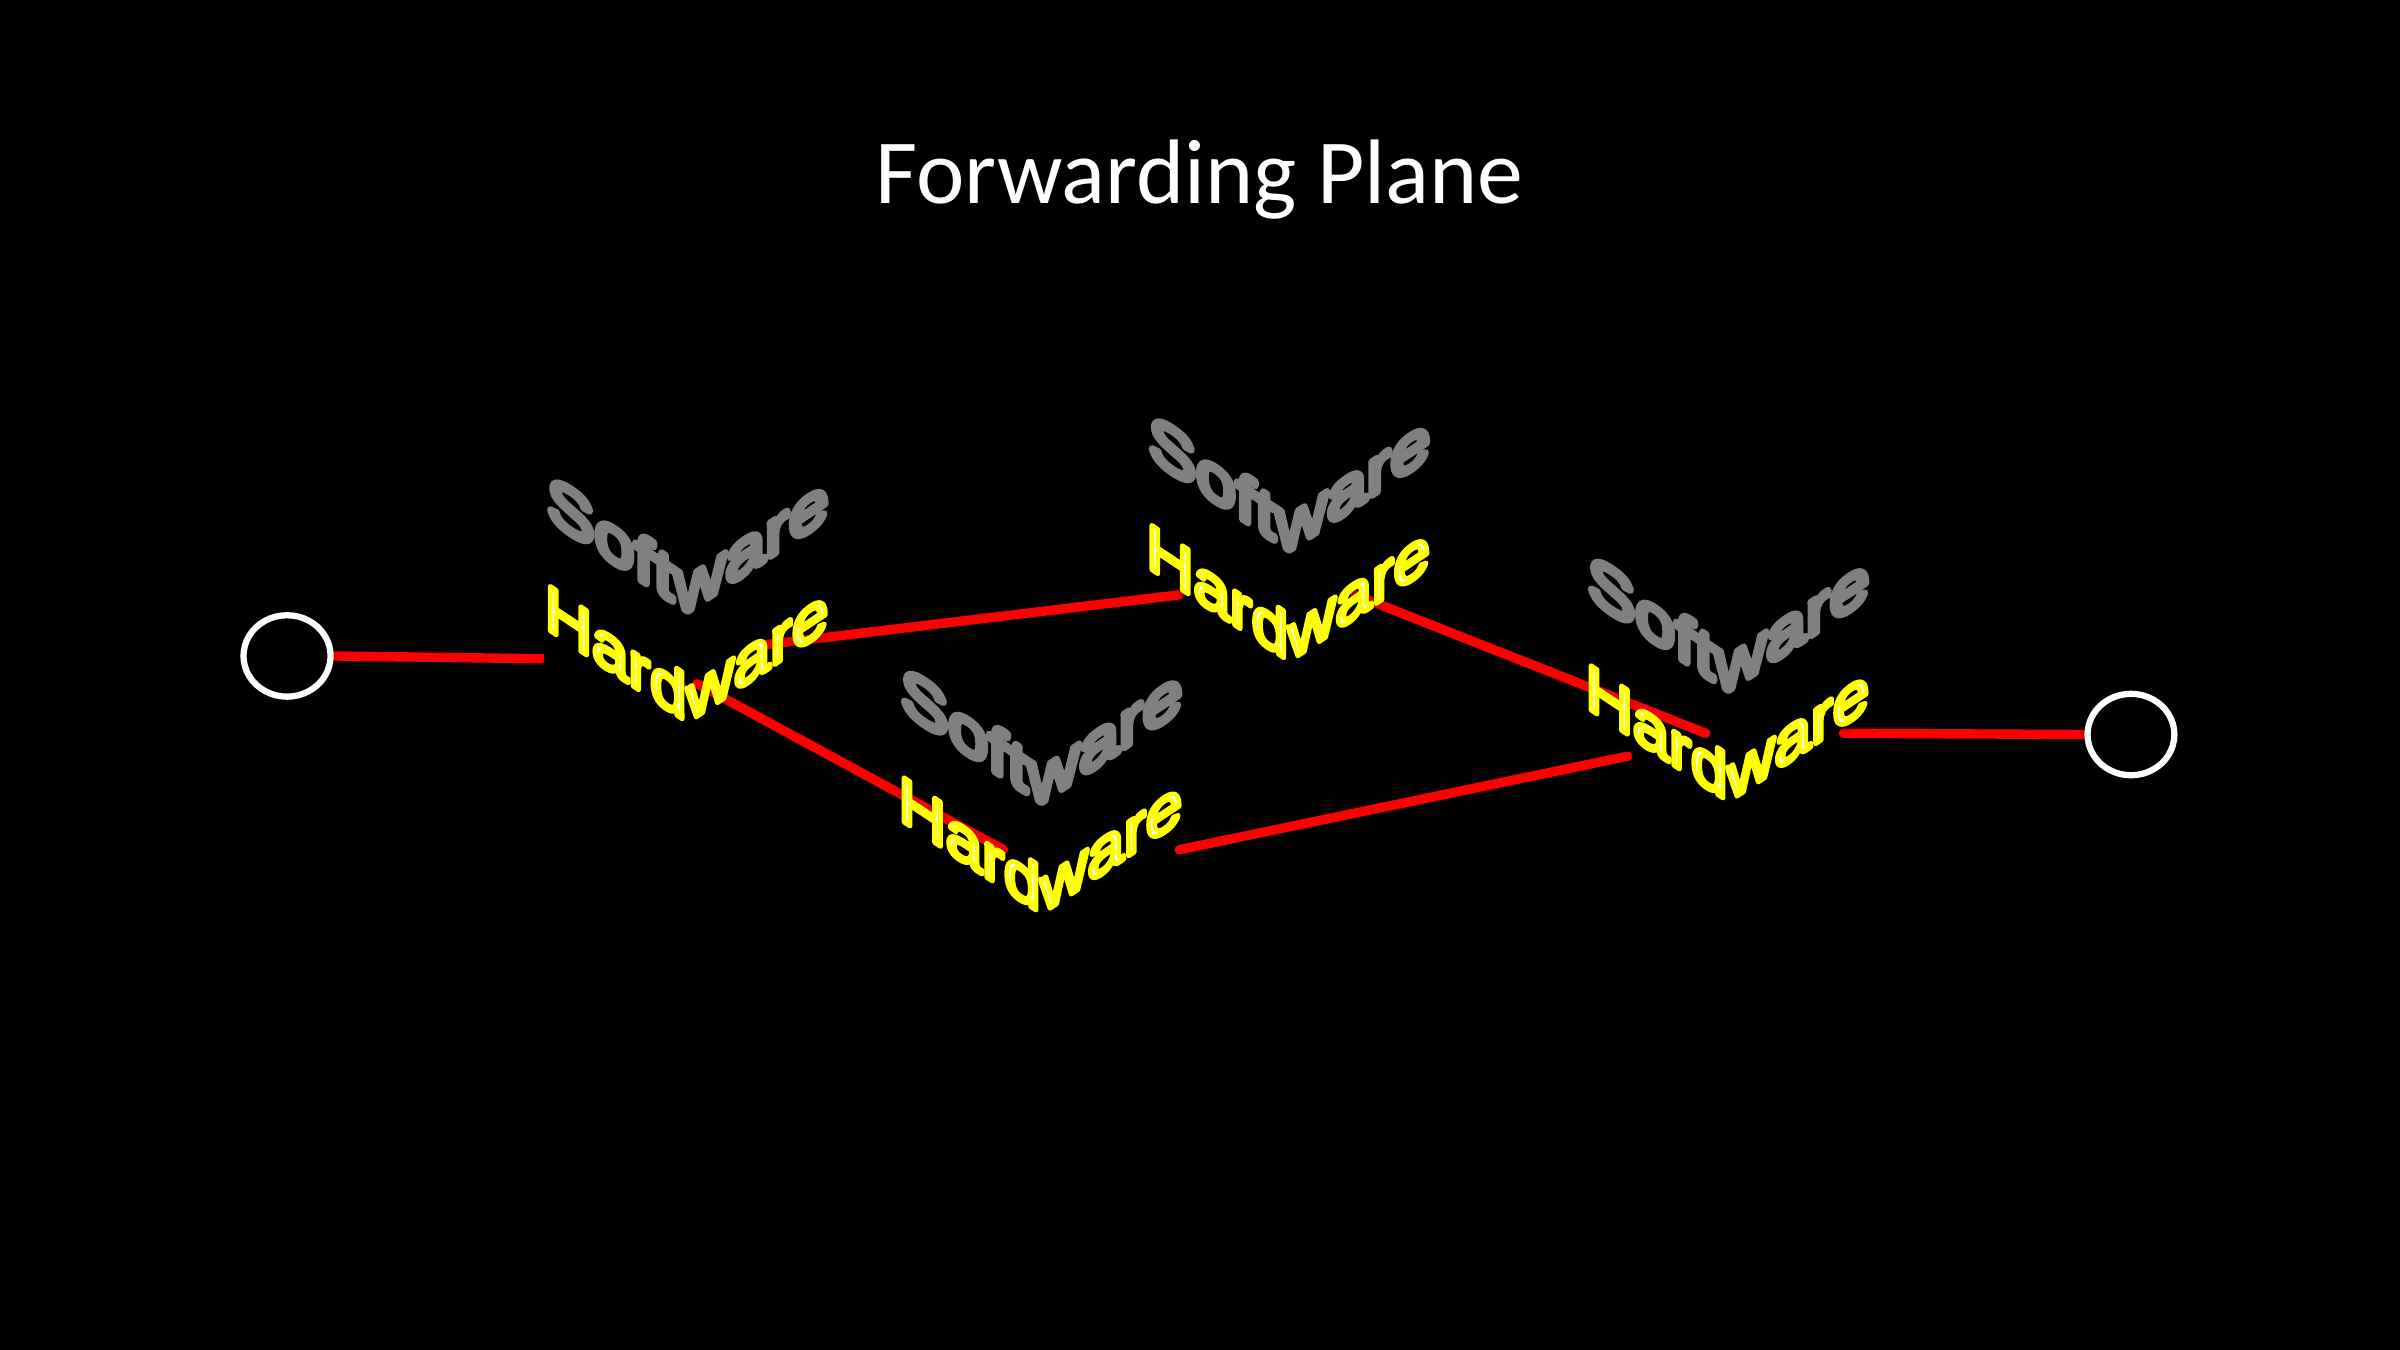

# Forwarding Plane
 Software
 Software
 Software
 Software
 Hardware
 Hardware

 Hardware

 Hardware